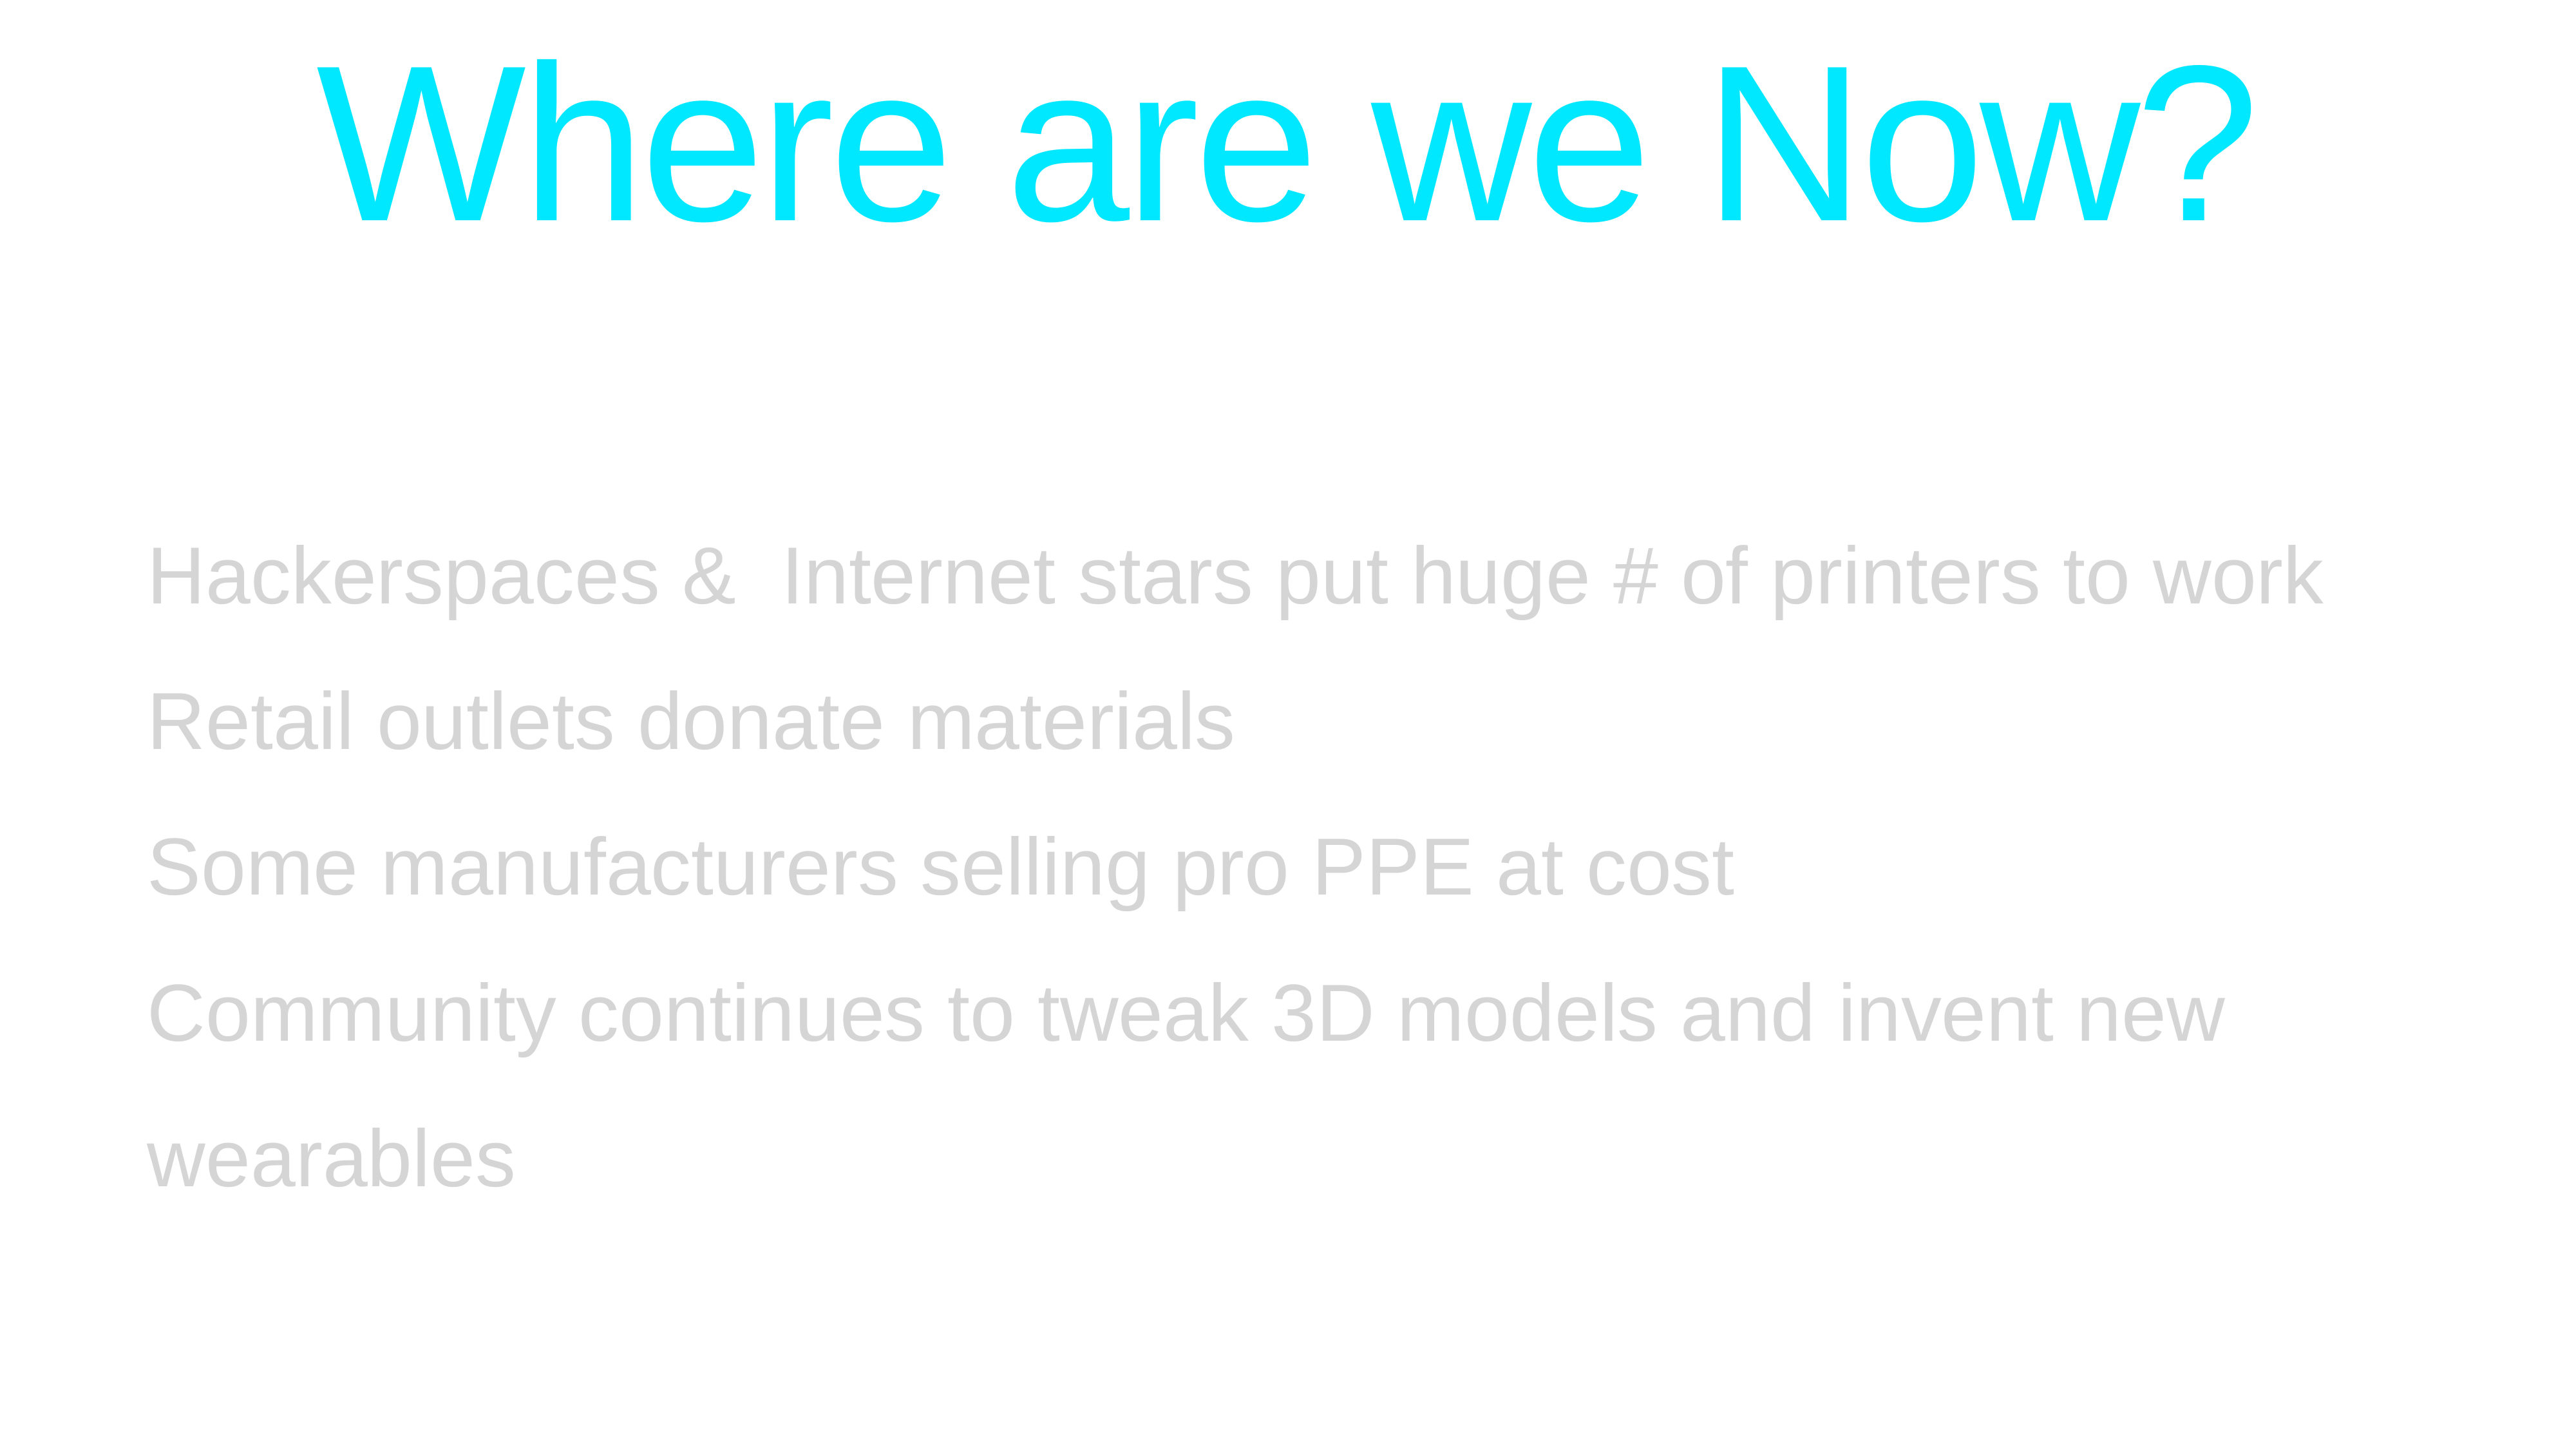

Where are we Now?
Hackerspaces &  Internet stars put huge # of printers to work
Retail outlets donate materials
Some manufacturers selling pro PPE at cost
Community continues to tweak 3D models and invent new wearables